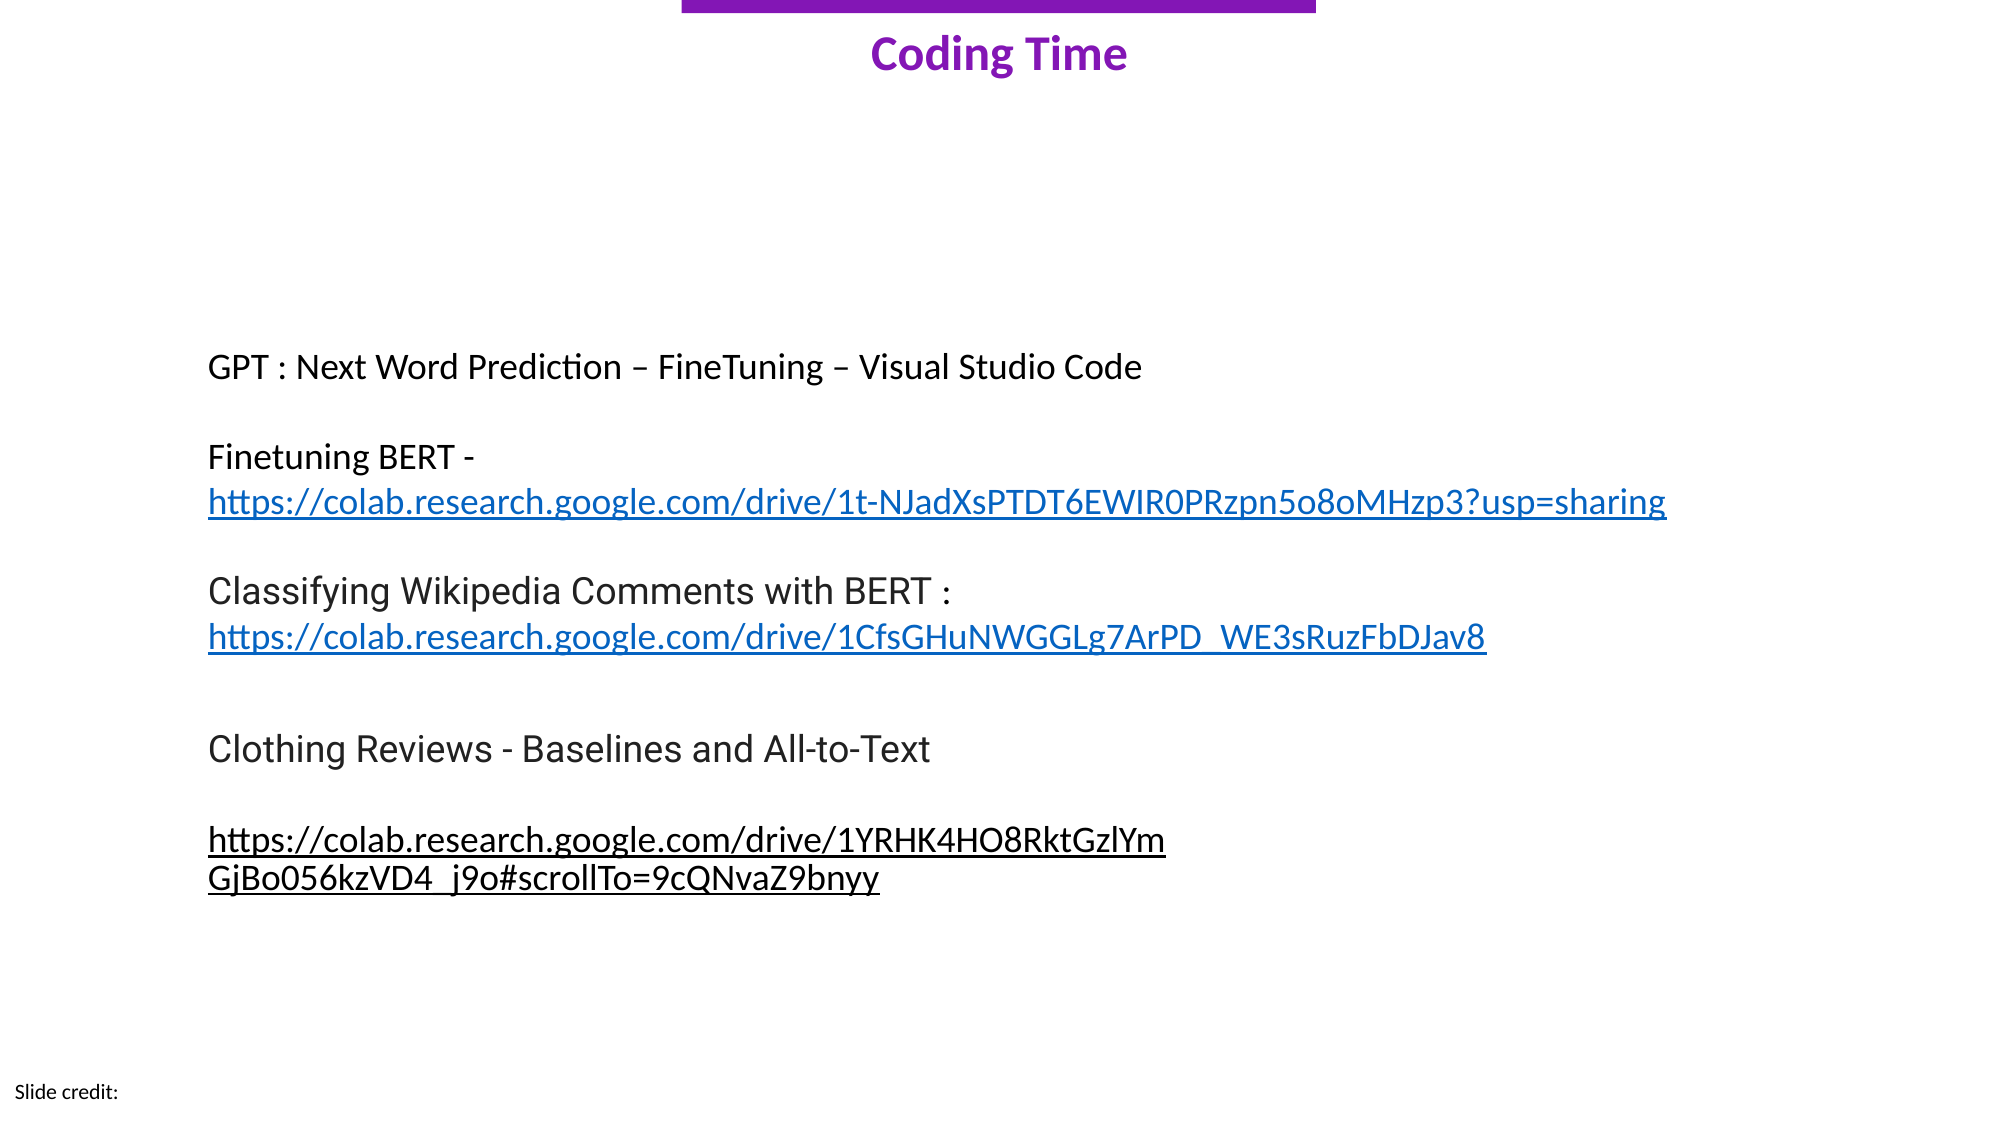

Coding Time

GPT : Next Word Prediction – FineTuning – Visual Studio Code

Finetuning BERT - https://colab.research.google.com/drive/1t-NJadXsPTDT6EWIR0PRzpn5o8oMHzp3?usp=sharing

Classifying Wikipedia Comments with BERT : https://colab.research.google.com/drive/1CfsGHuNWGGLg7ArPD_WE3sRuzFbDJav8

Clothing Reviews - Baselines and All-to-Text

https://colab.research.google.com/drive/1YRHK4HO8RktGzlYmGjBo056kzVD4_j9o#scrollTo=9cQNvaZ9bnyy
Slide credit: